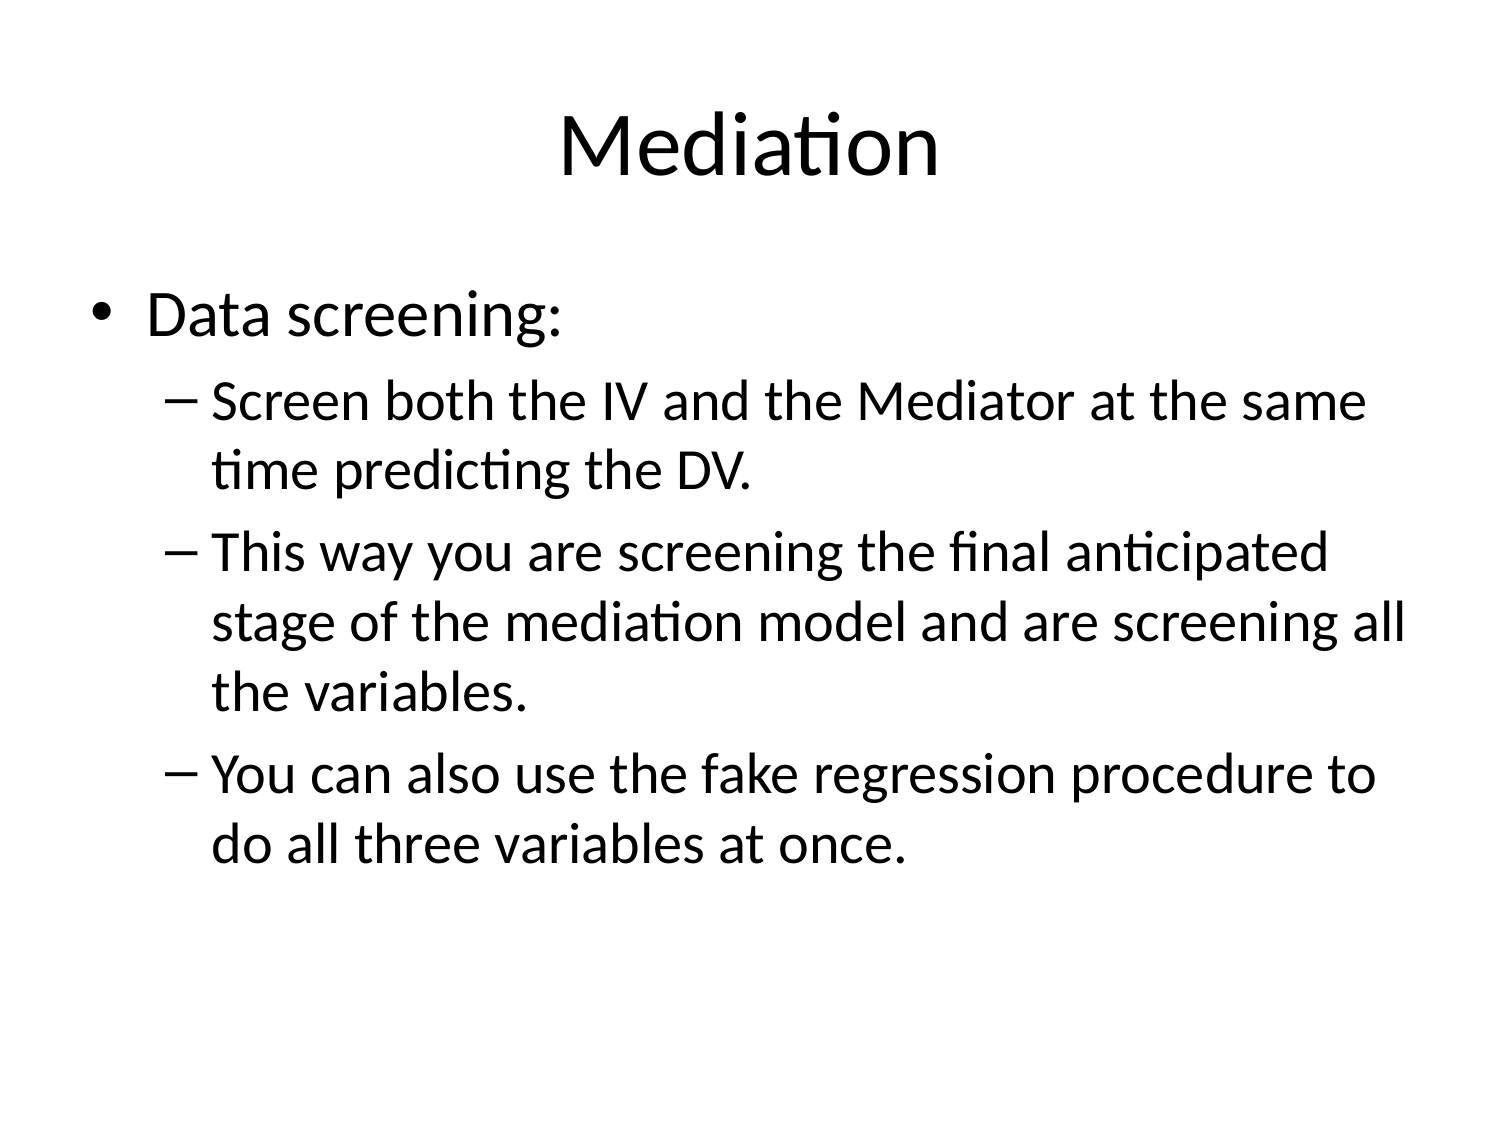

# Mediation
Data screening:
Screen both the IV and the Mediator at the same time predicting the DV.
This way you are screening the final anticipated stage of the mediation model and are screening all the variables.
You can also use the fake regression procedure to do all three variables at once.